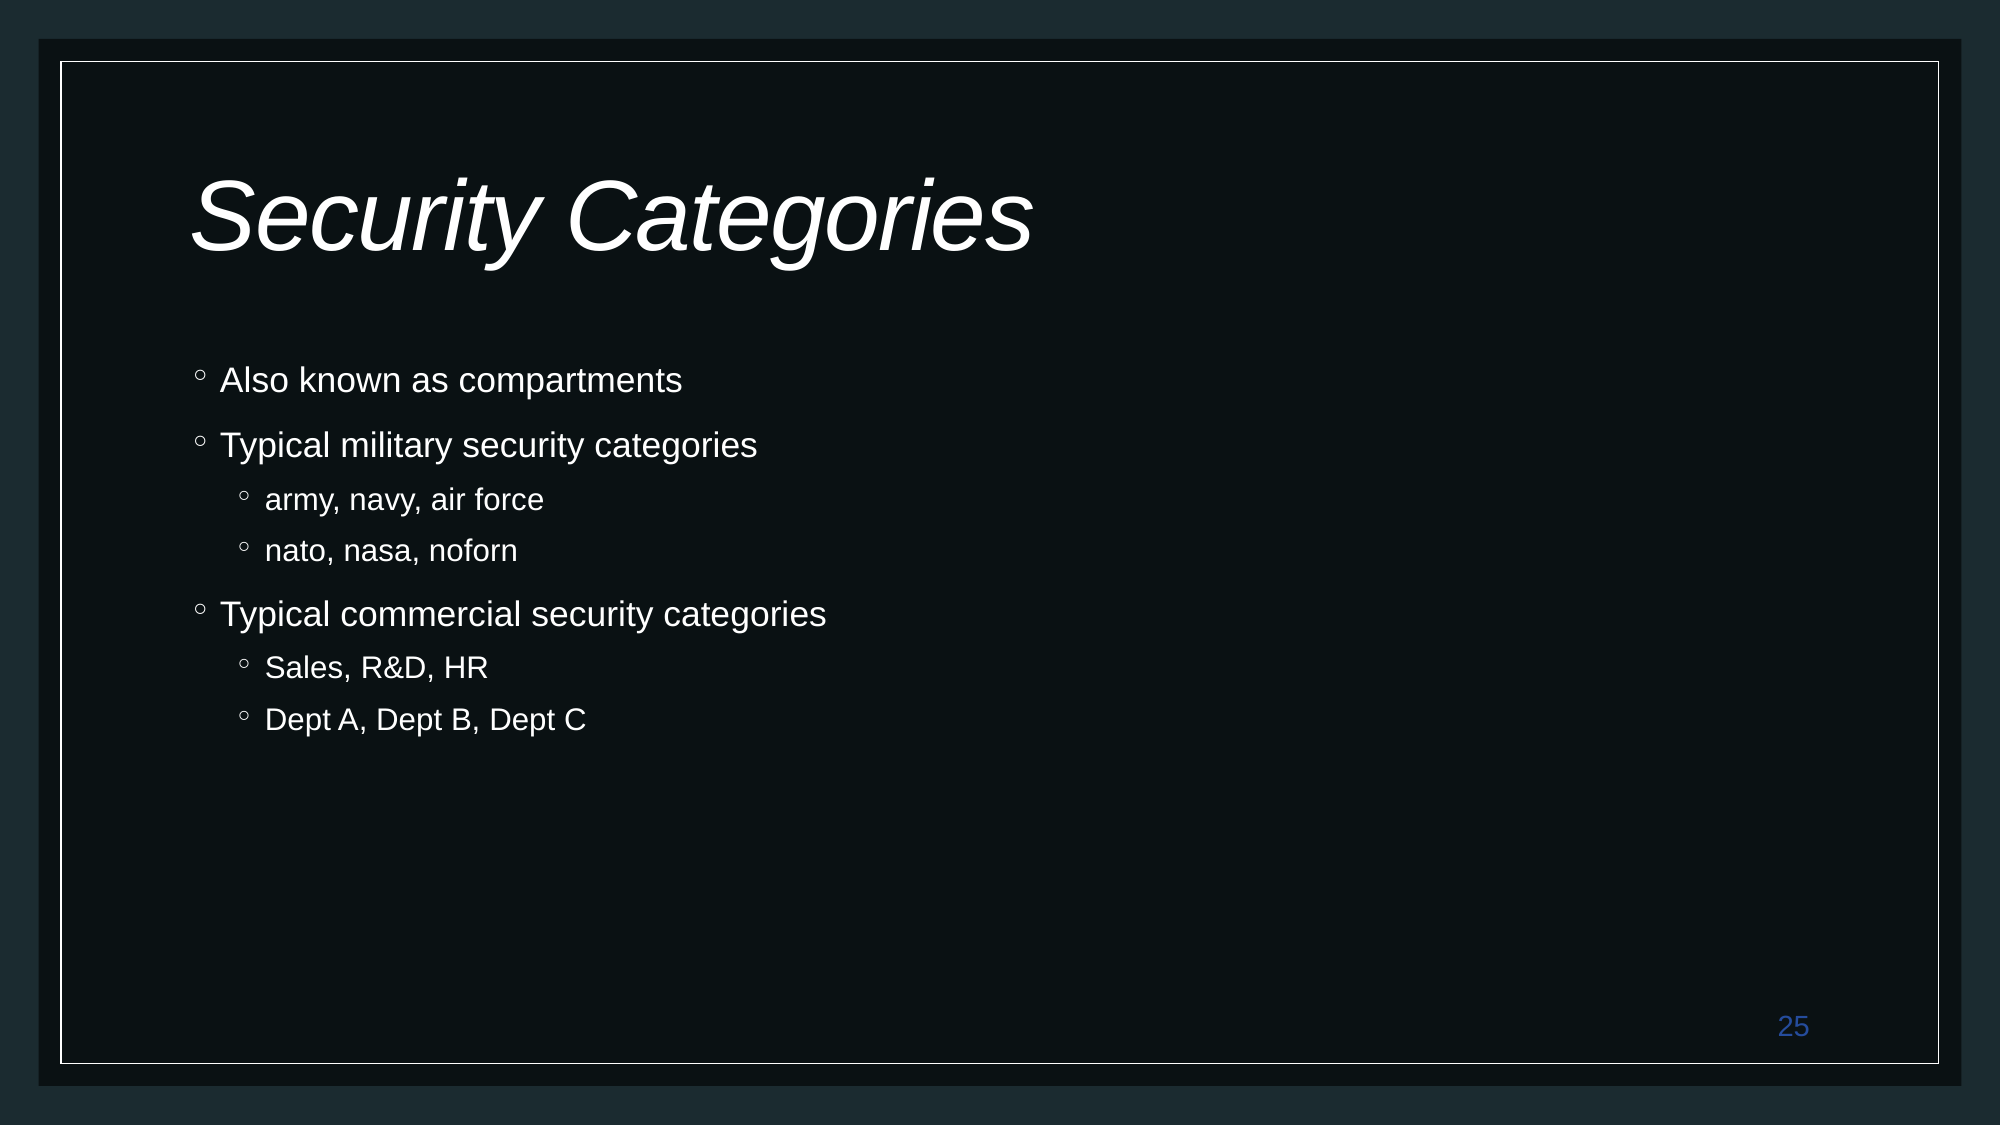

# Security Categories
Also known as compartments
Typical military security categories
army, navy, air force
nato, nasa, noforn
Typical commercial security categories
Sales, R&D, HR
Dept A, Dept B, Dept C
25